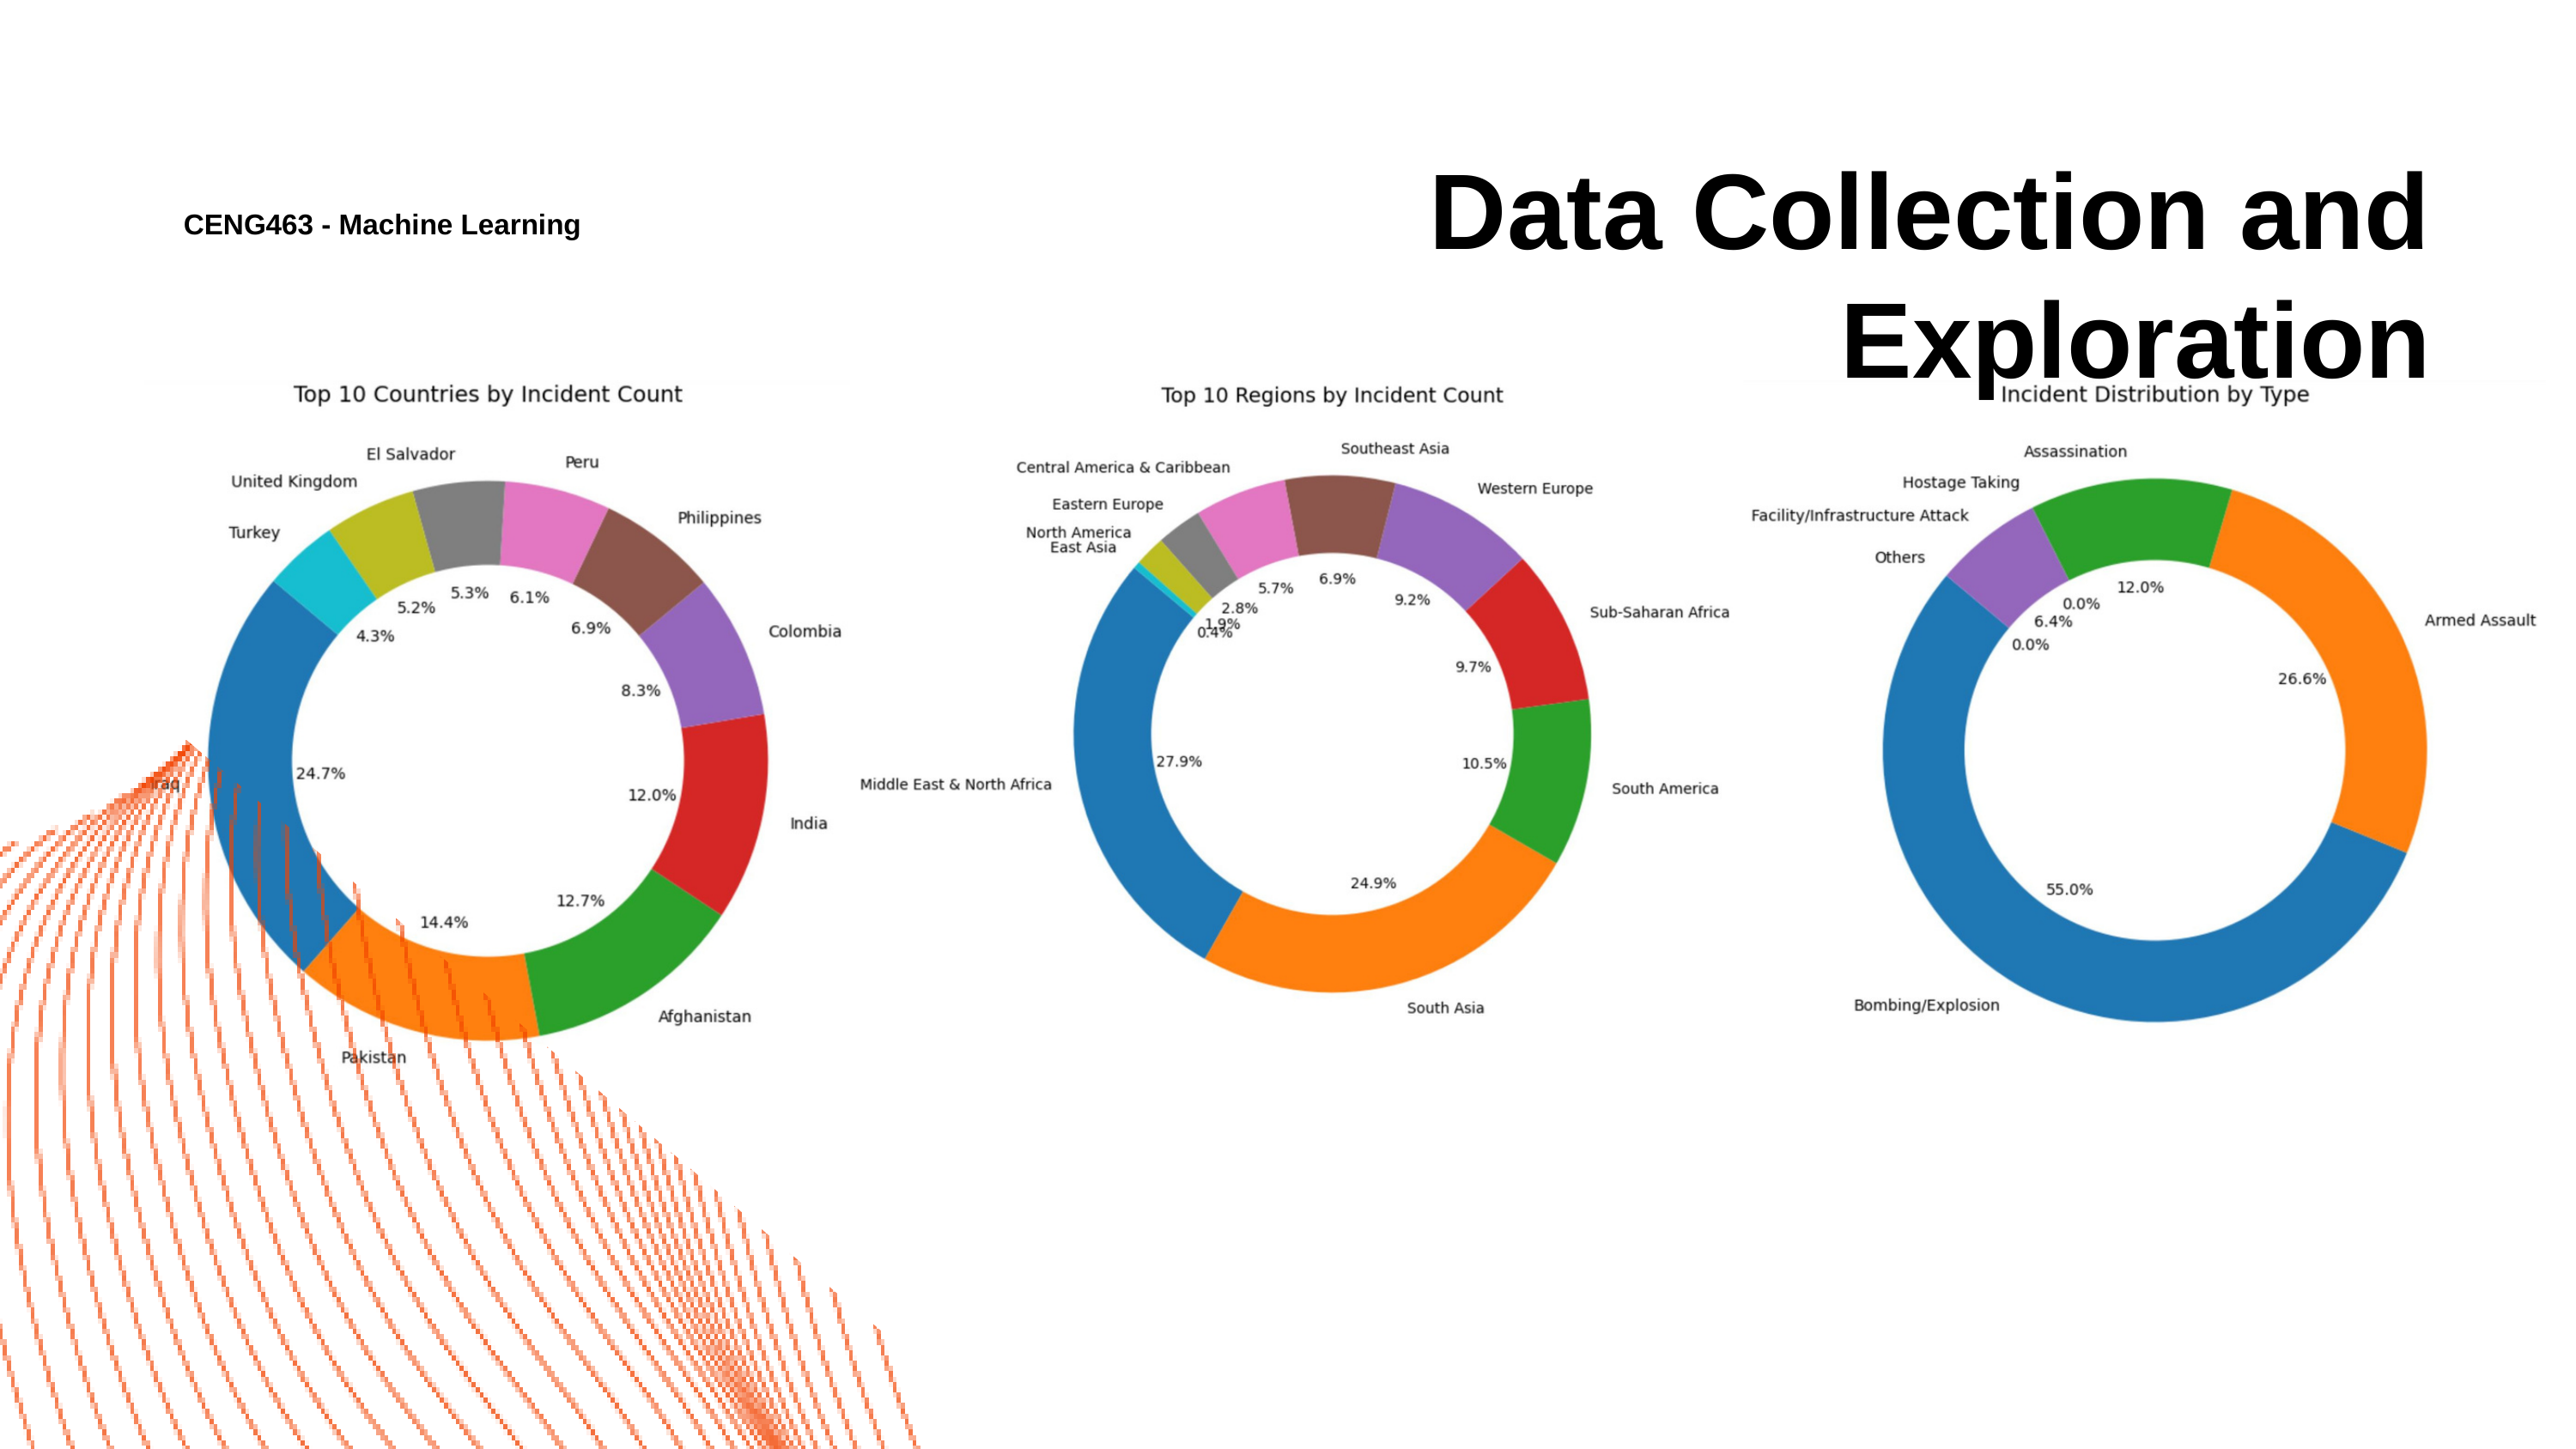

Data Collection and Exploration
CENG463 - Machine Learning